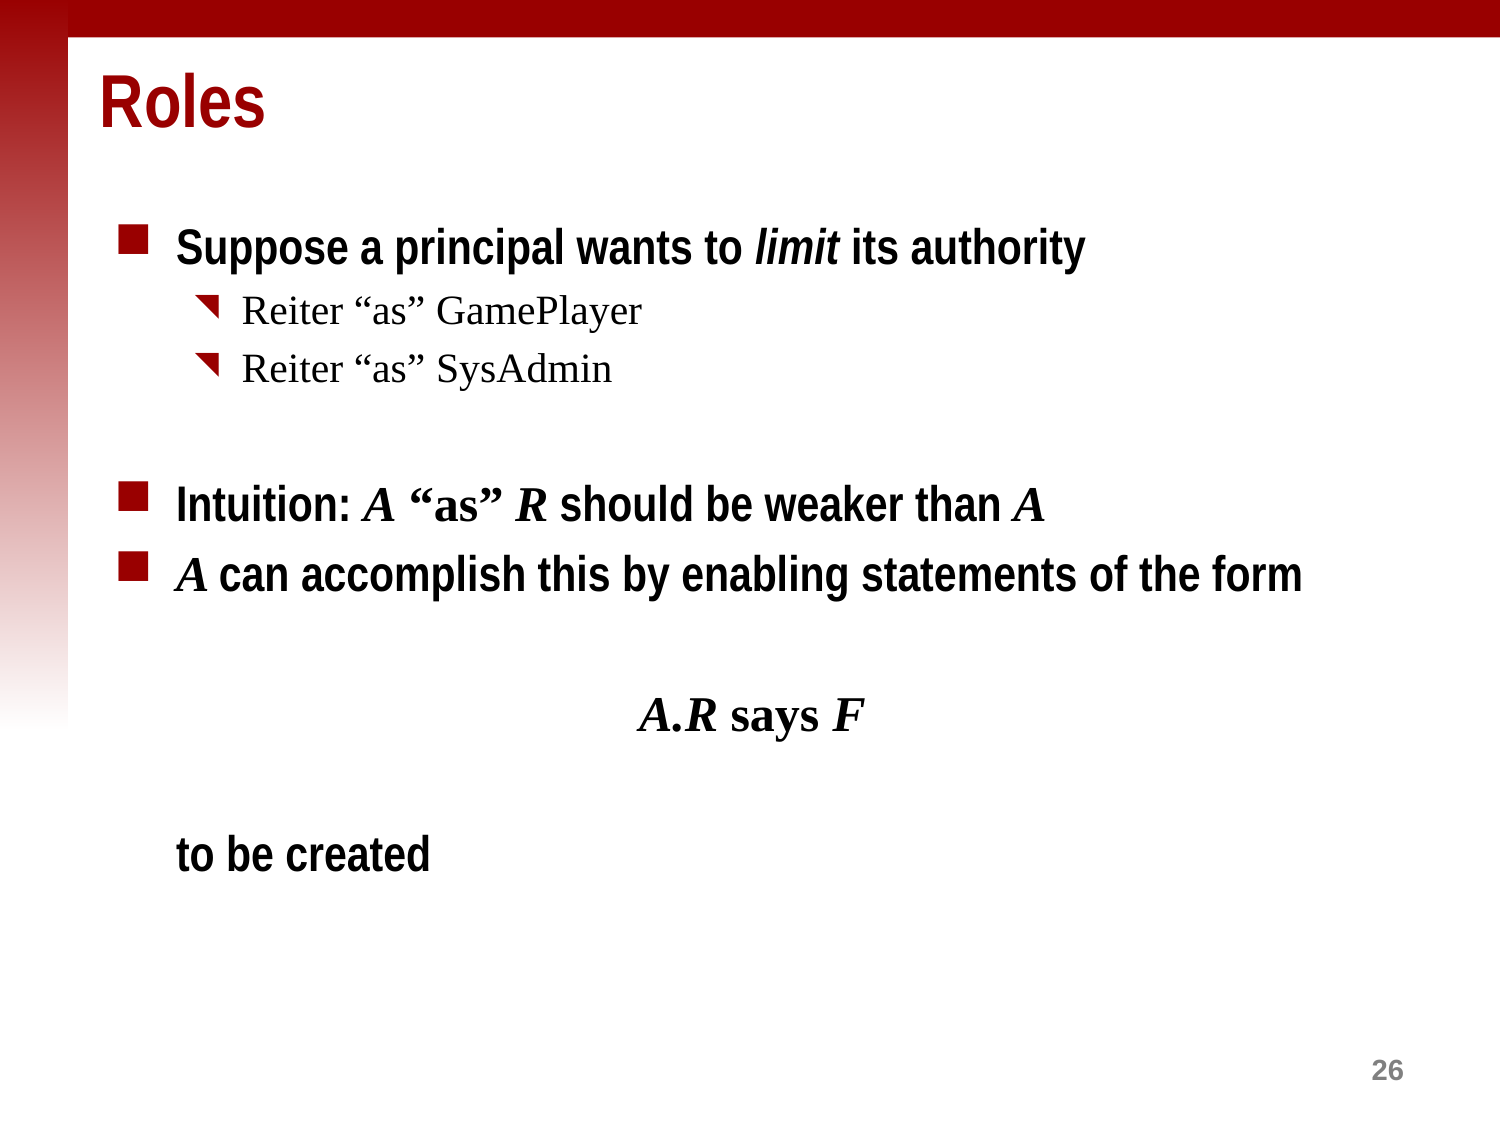

# Roles
Suppose a principal wants to limit its authority
Reiter “as” GamePlayer
Reiter “as” SysAdmin

Intuition: A “as” R should be weaker than A
A can accomplish this by enabling statements of the form

A.R says F

	to be created